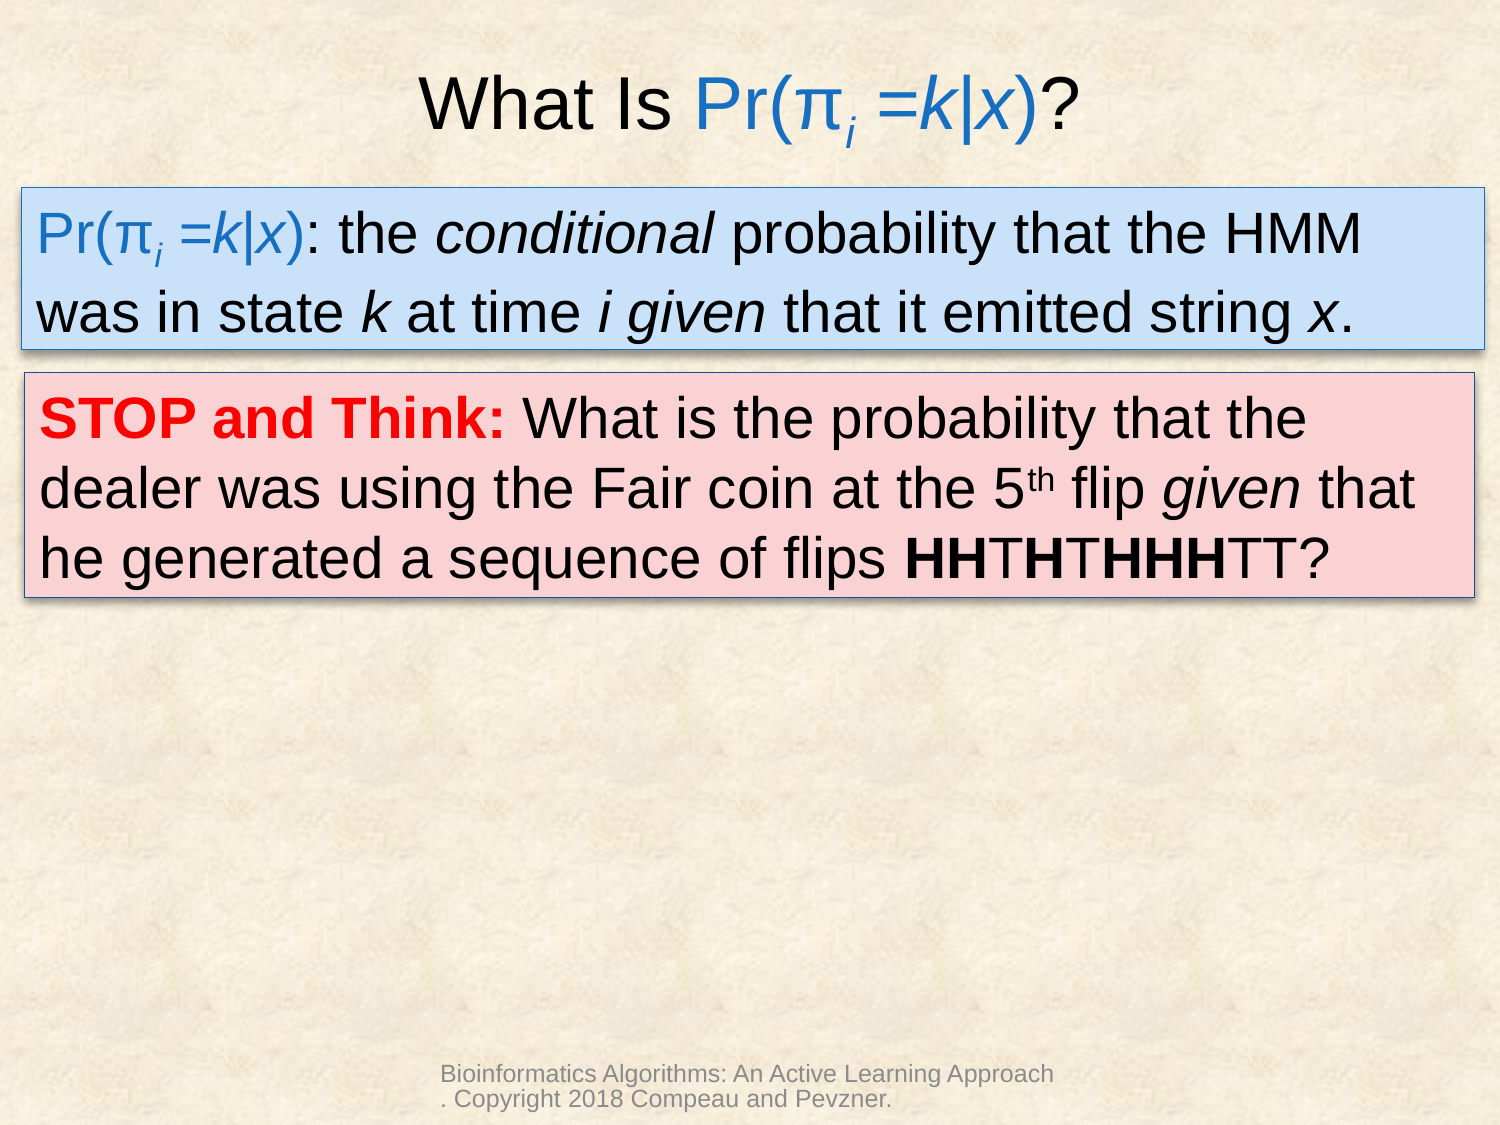

# What Is Pr(πi =k|x)?
Pr(πi =k|x): the conditional probability that the HMM was in state k at time i given that it emitted string x.

STOP and Think: What is the probability that the dealer was using the Fair coin at the 5th flip given that he generated a sequence of flips HHTHTHHHTT?

Bioinformatics Algorithms: An Active Learning Approach. Copyright 2018 Compeau and Pevzner.